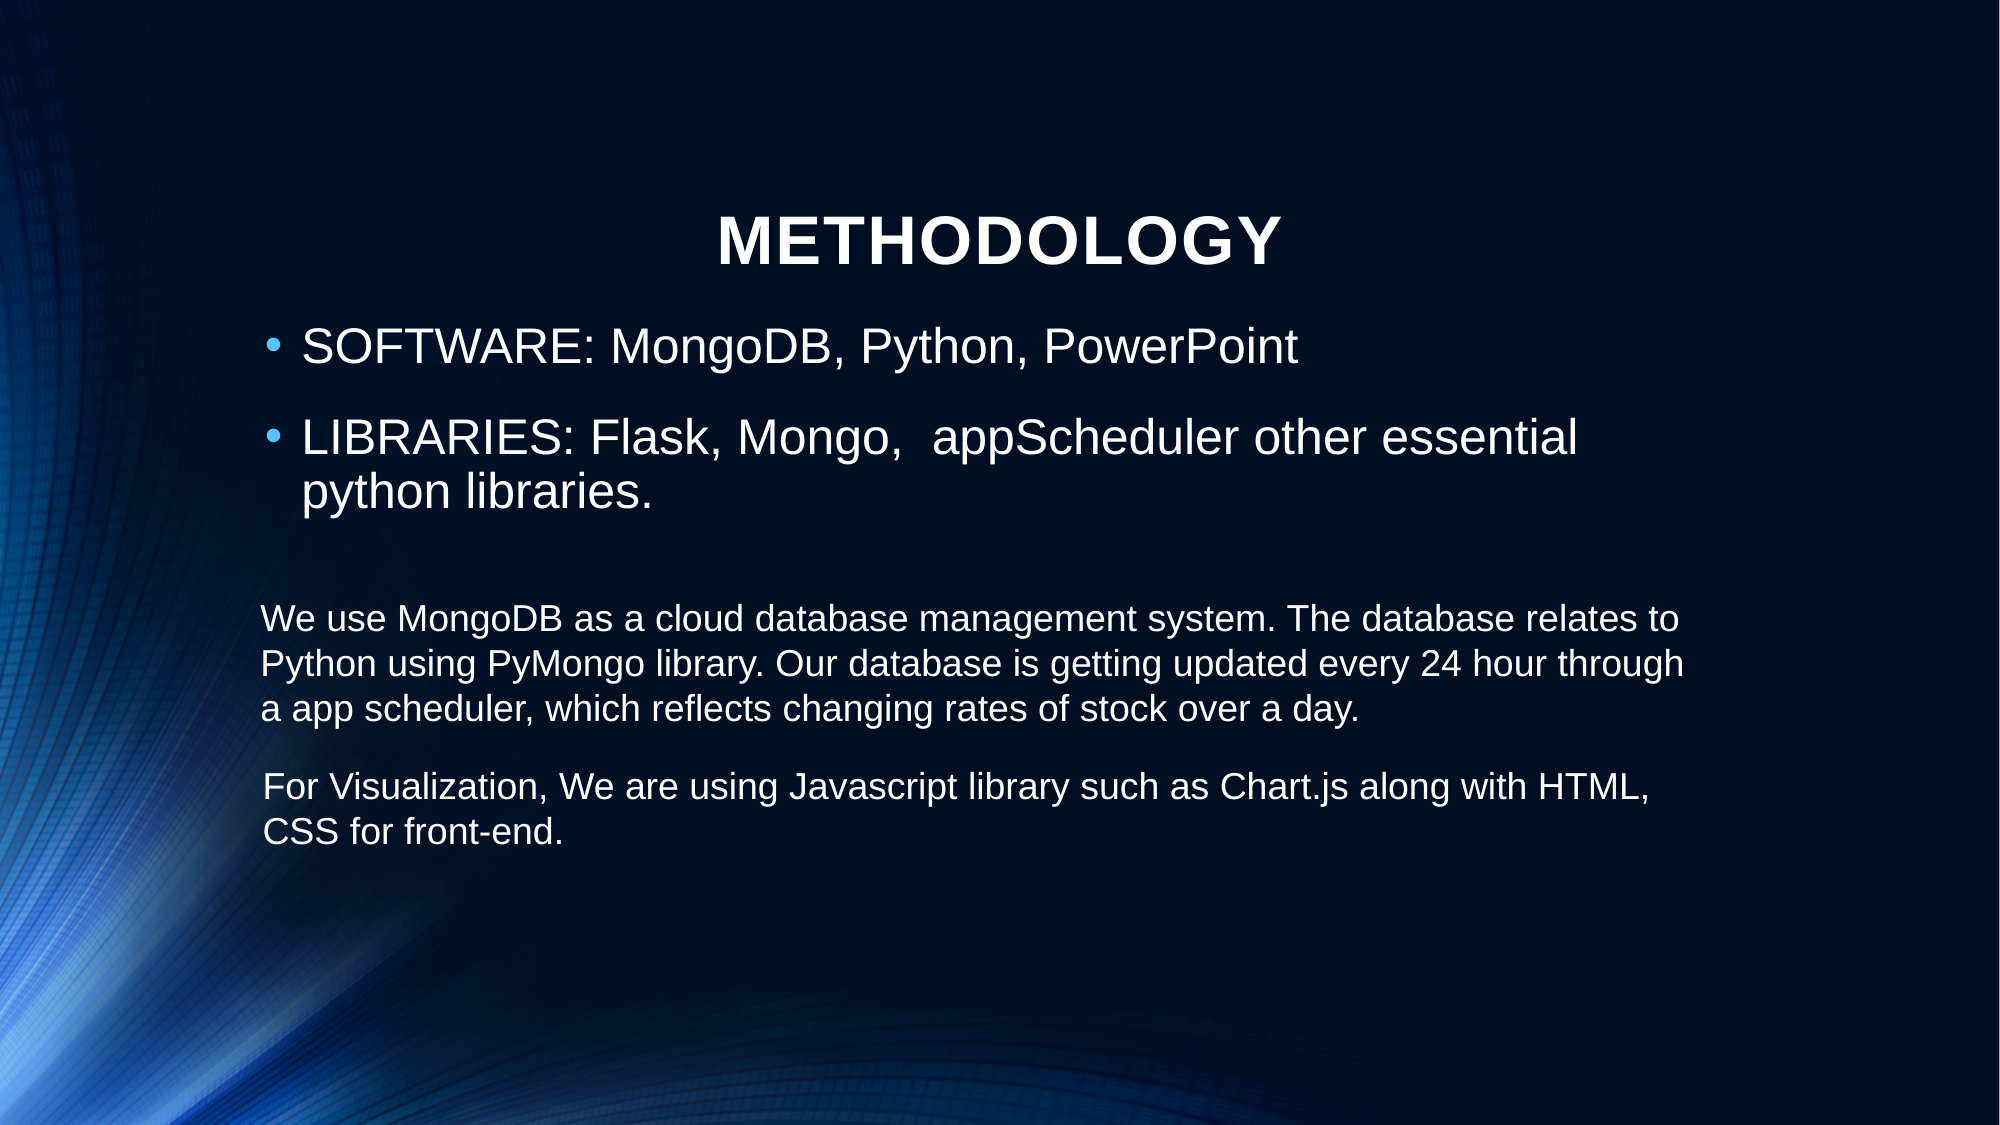

# METHODOLOGY
SOFTWARE: MongoDB, Python, PowerPoint
LIBRARIES: Flask, Mongo,  appScheduler other essential python libraries.
We use MongoDB as a cloud database management system. The database relates to Python using PyMongo library. Our database is getting updated every 24 hour through a app scheduler, which reflects changing rates of stock over a day.
For Visualization, We are using Javascript library such as Chart.js along with HTML, CSS for front-end.